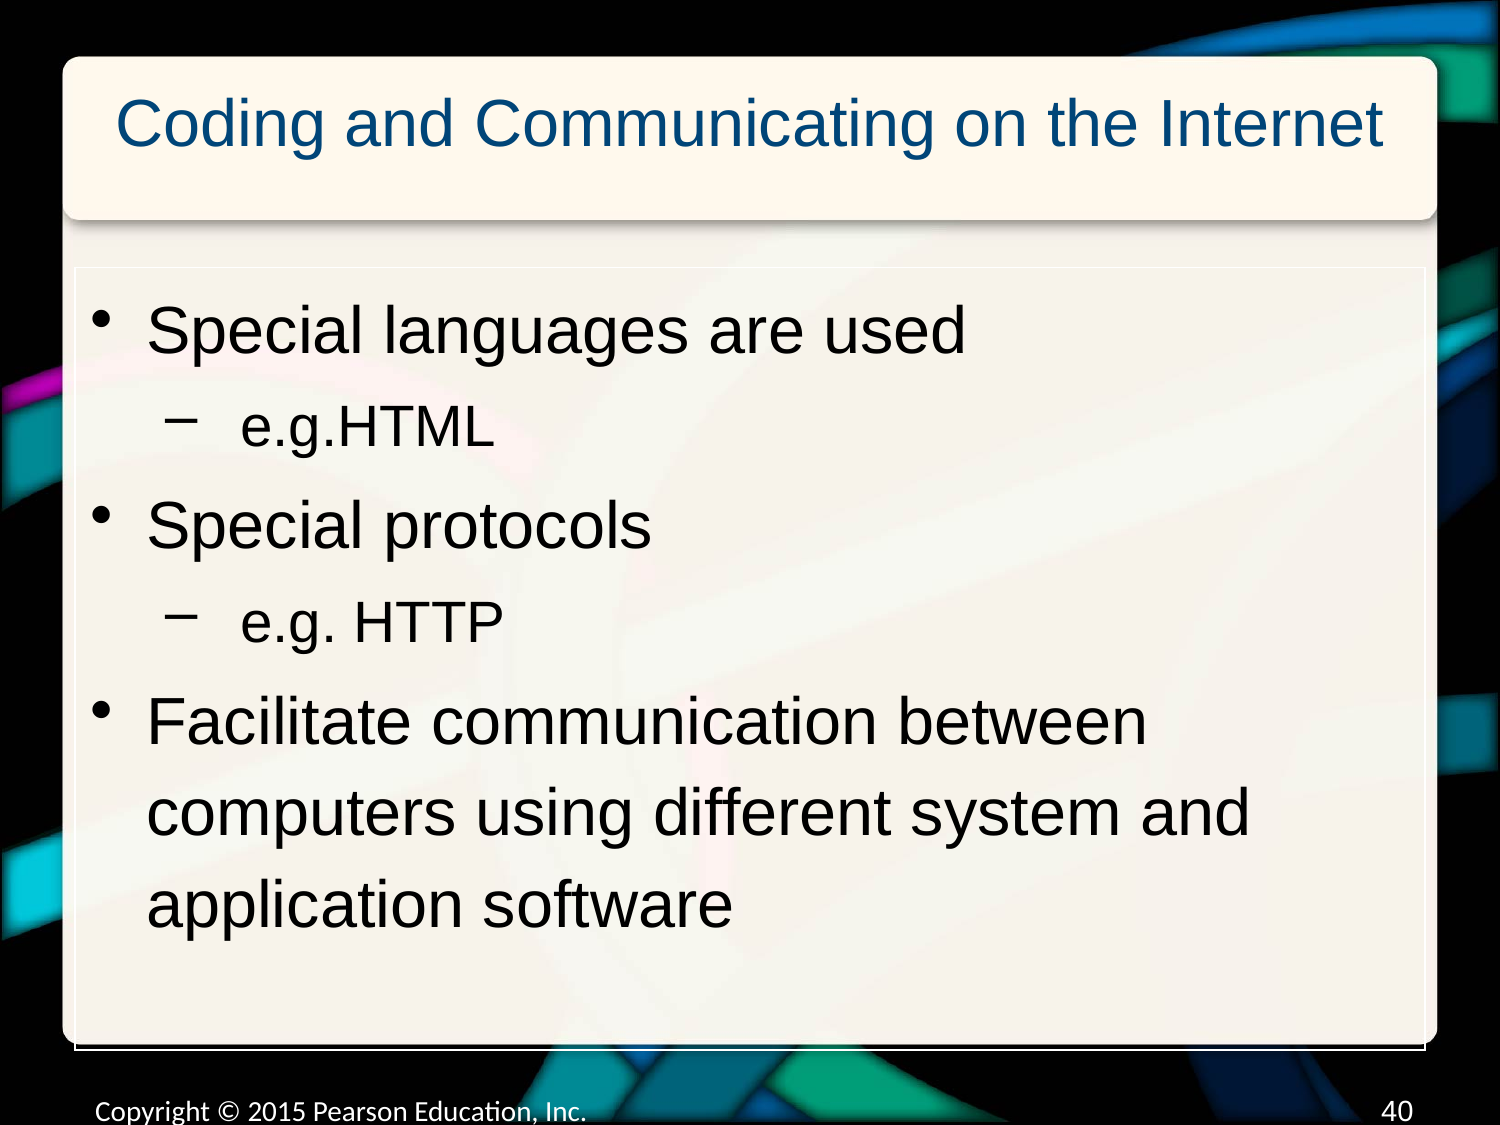

# Coding and Communicating on the Internet
Special languages are used
e.g.HTML
Special protocols
e.g. HTTP
Facilitate communication between computers using different system and application software
Copyright © 2015 Pearson Education, Inc.
40